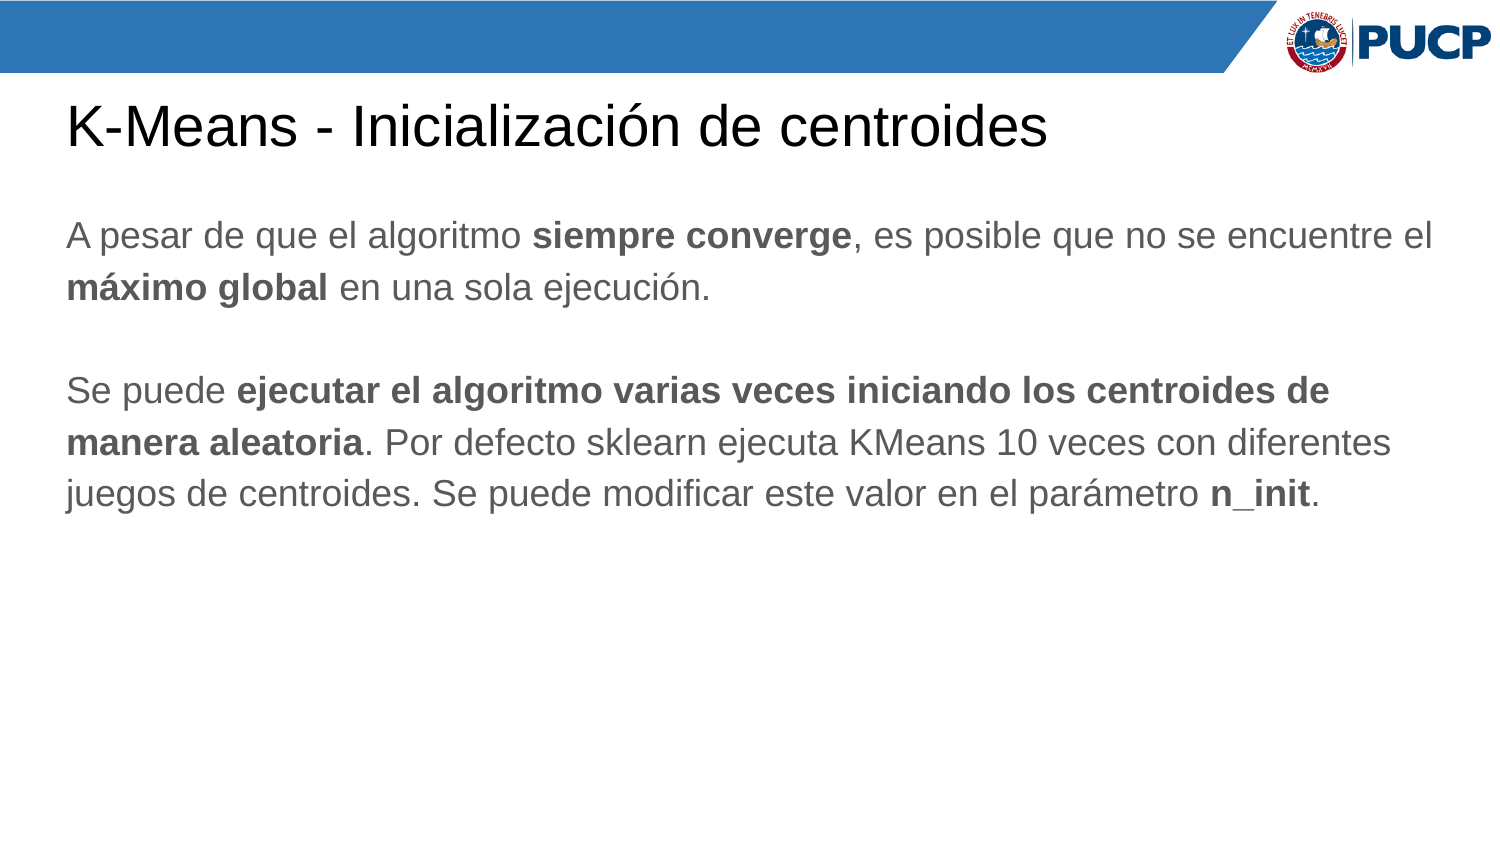

# K-Means - Inicialización de centroides
A pesar de que el algoritmo siempre converge, es posible que no se encuentre el máximo global en una sola ejecución.

Se puede ejecutar el algoritmo varias veces iniciando los centroides de manera aleatoria. Por defecto sklearn ejecuta KMeans 10 veces con diferentes juegos de centroides. Se puede modificar este valor en el parámetro n_init.